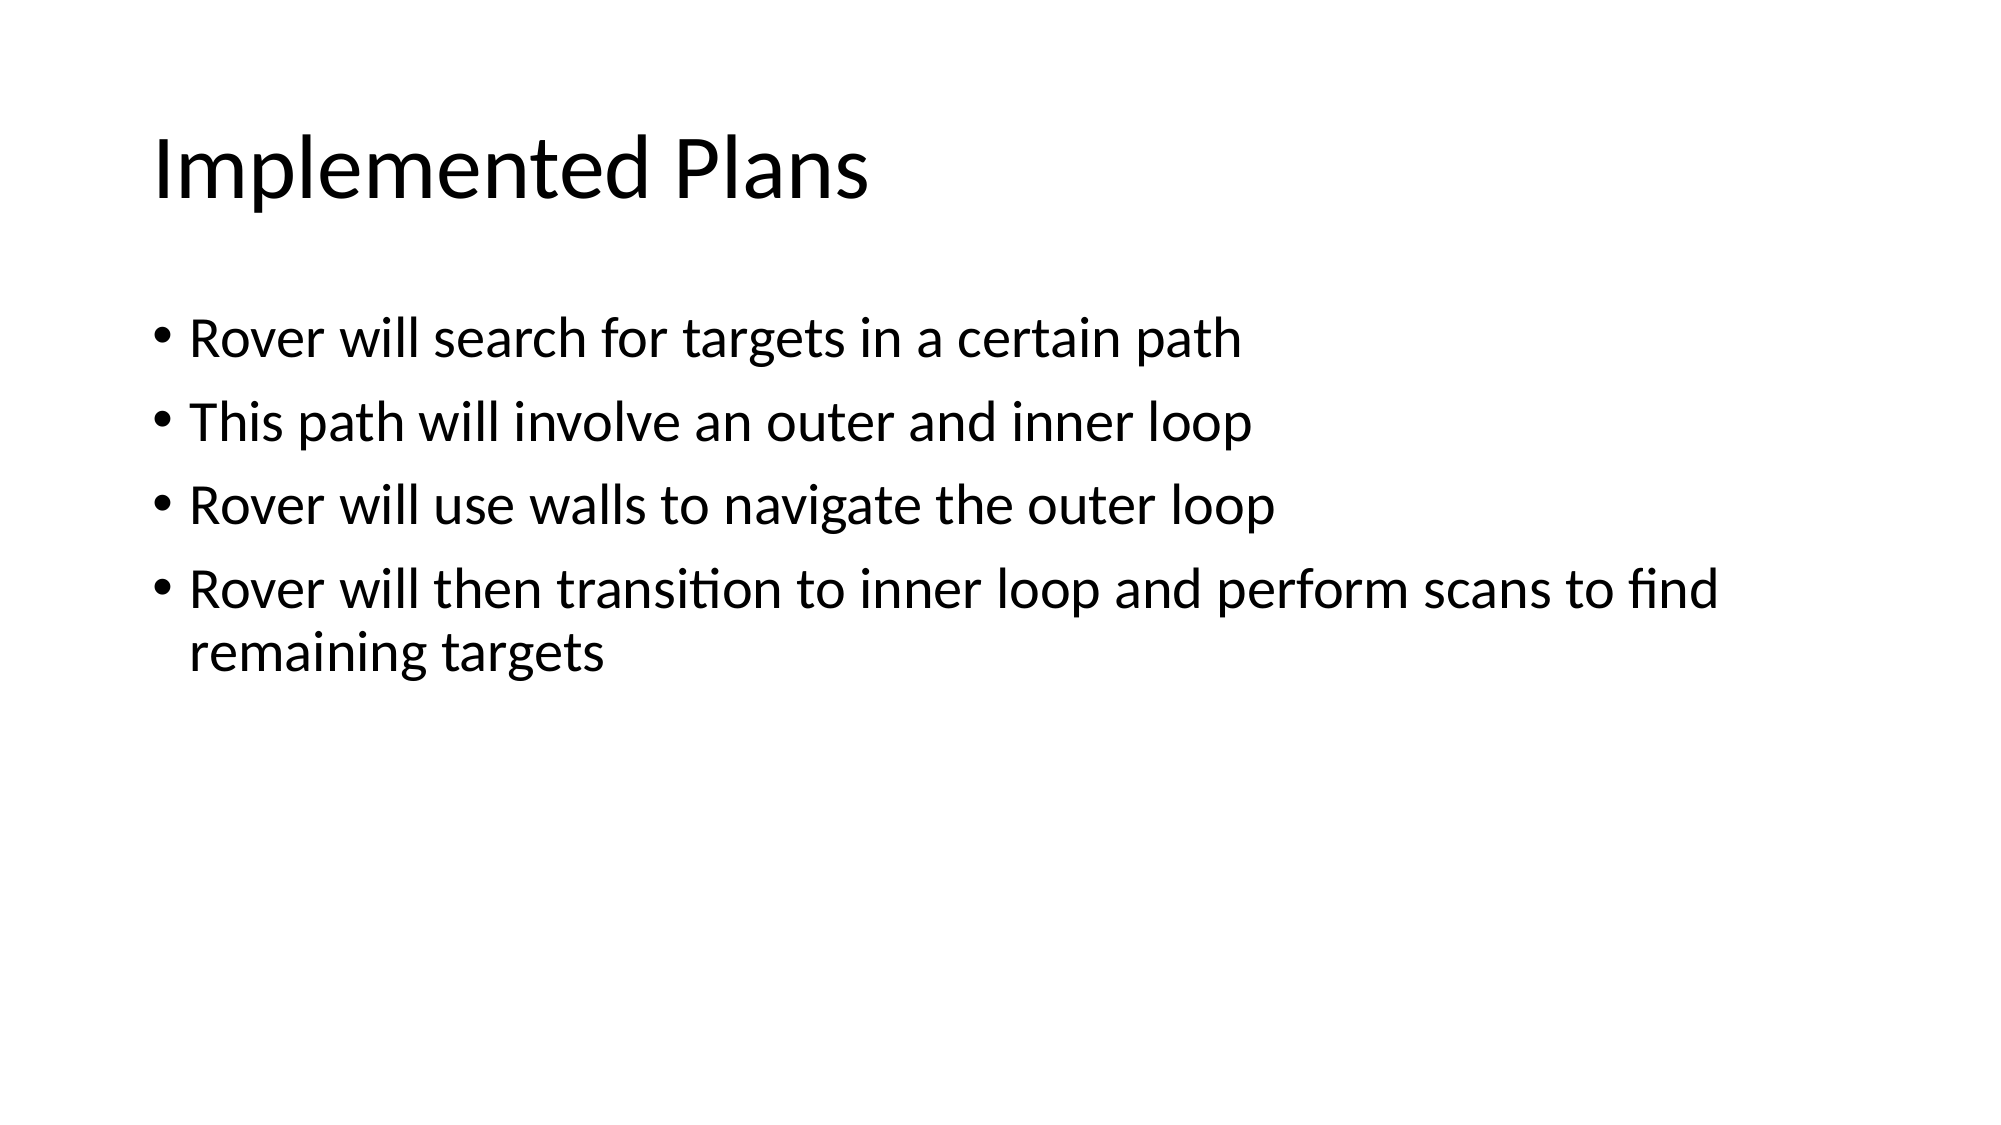

# Implemented Plans
Rover will search for targets in a certain path
This path will involve an outer and inner loop
Rover will use walls to navigate the outer loop
Rover will then transition to inner loop and perform scans to find remaining targets